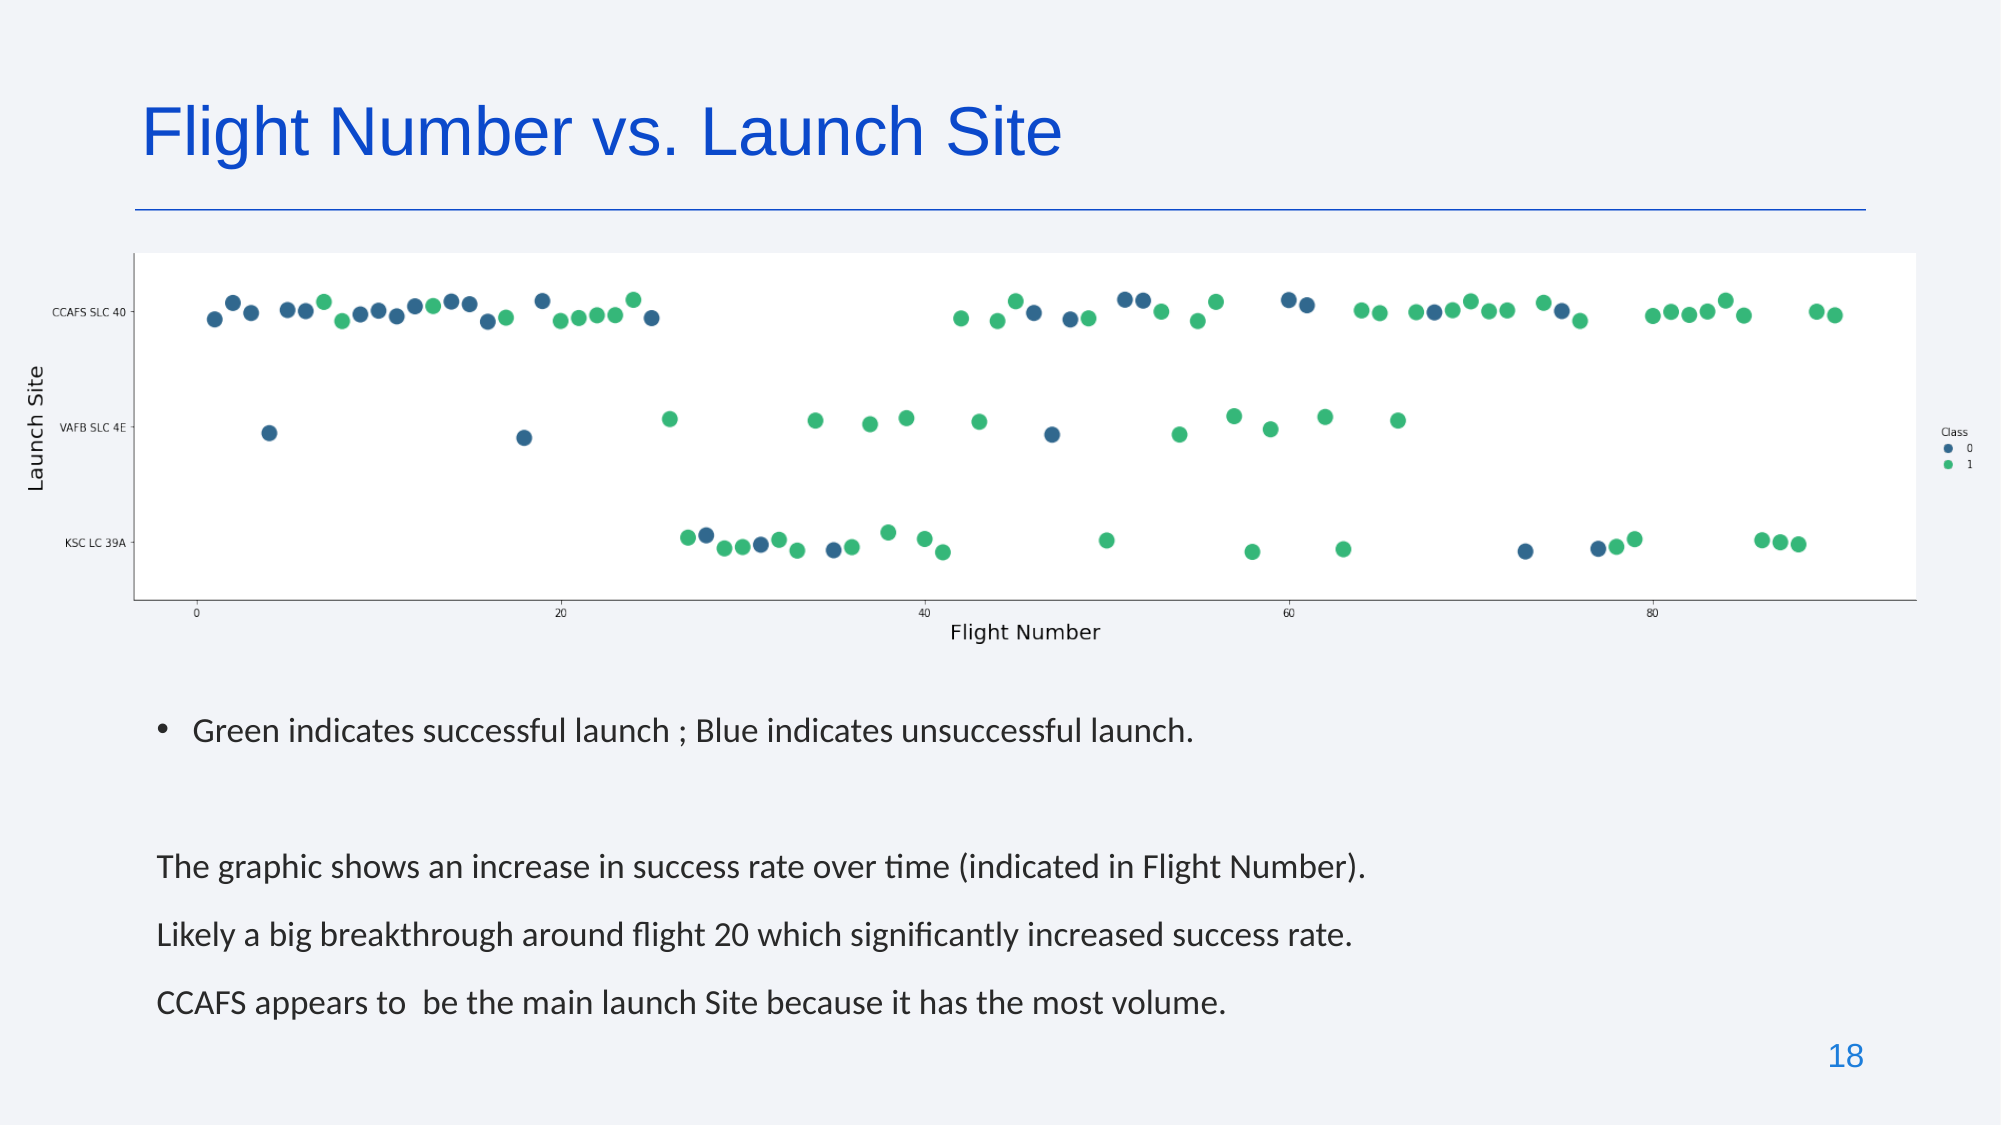

Flight Number vs. Launch Site

Green indicates successful launch ; Blue indicates unsuccessful launch.

The graphic shows an increase in success rate over time (indicated in Flight Number).
Likely a big breakthrough around flight 20 which significantly increased success rate.
CCAFS appears to  be the main launch Site because it has the most volume.

18